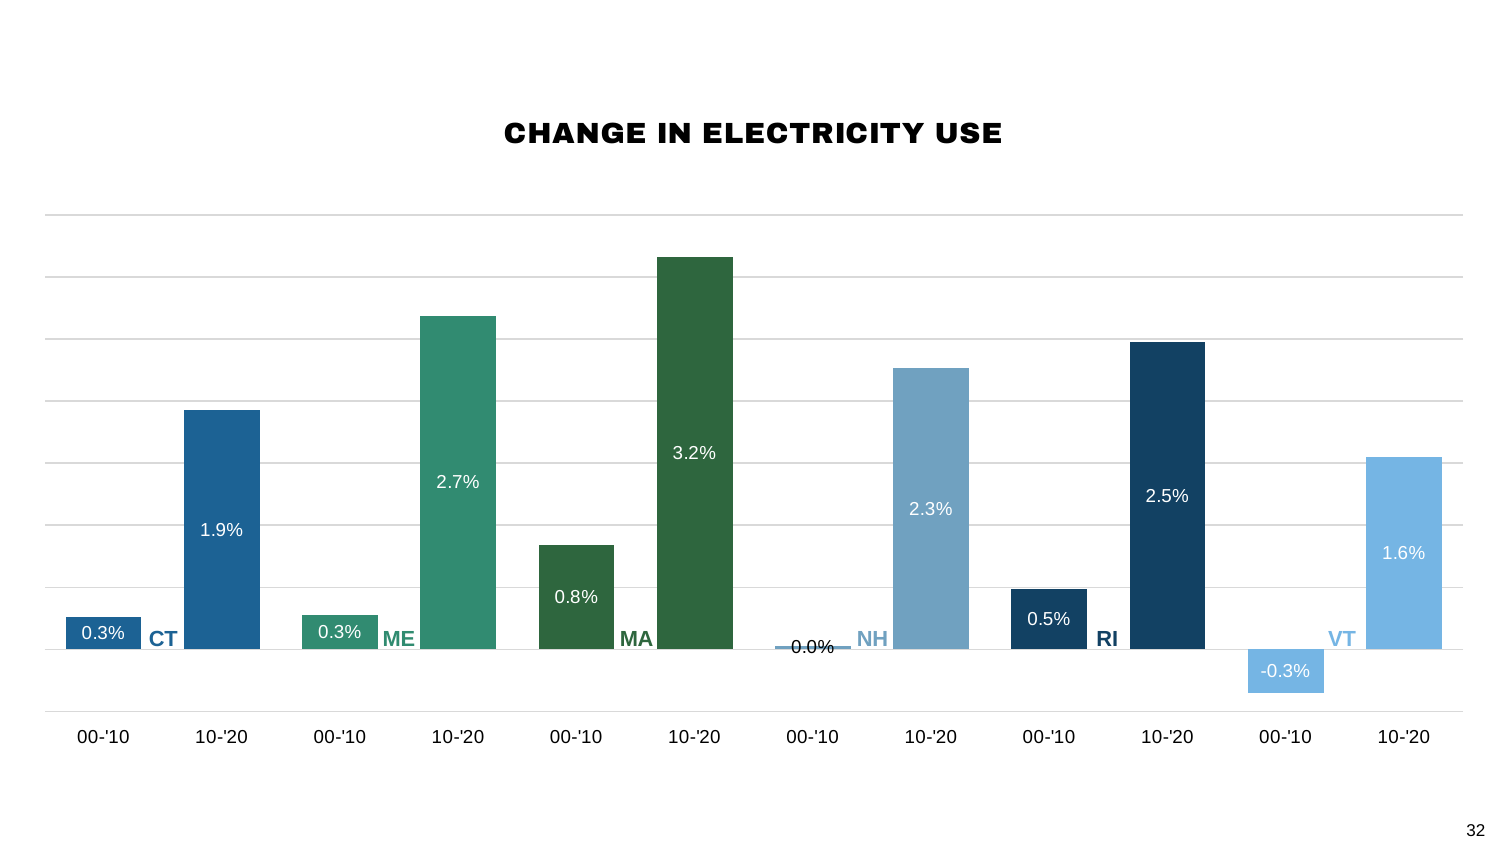

### Chart: CHANGE IN ELECTRICITY USE

| Category |  |
|---|---|
| 00-'10 | 0.002610673586143586 |
| 10-'20 | 0.01924267836054691 |
| 00-'10 | 0.002790584834938603 |
| 10-'20 | 0.026861389723736563 |
| 00-'10 | 0.00840988772762781 |
| 10-'20 | 0.0315887904180048 |
| 00-'10 | 0.000312026106137564 |
| 10-'20 | 0.02267458781596096 |
| 00-'10 | 0.004899646847895026 |
| 10-'20 | 0.02473027151617714 |
| 00-'10 | -0.0034780080090624083 |
| 10-'20 | 0.01550698934168198 |
CT
ME
MA
NH
RI
VT